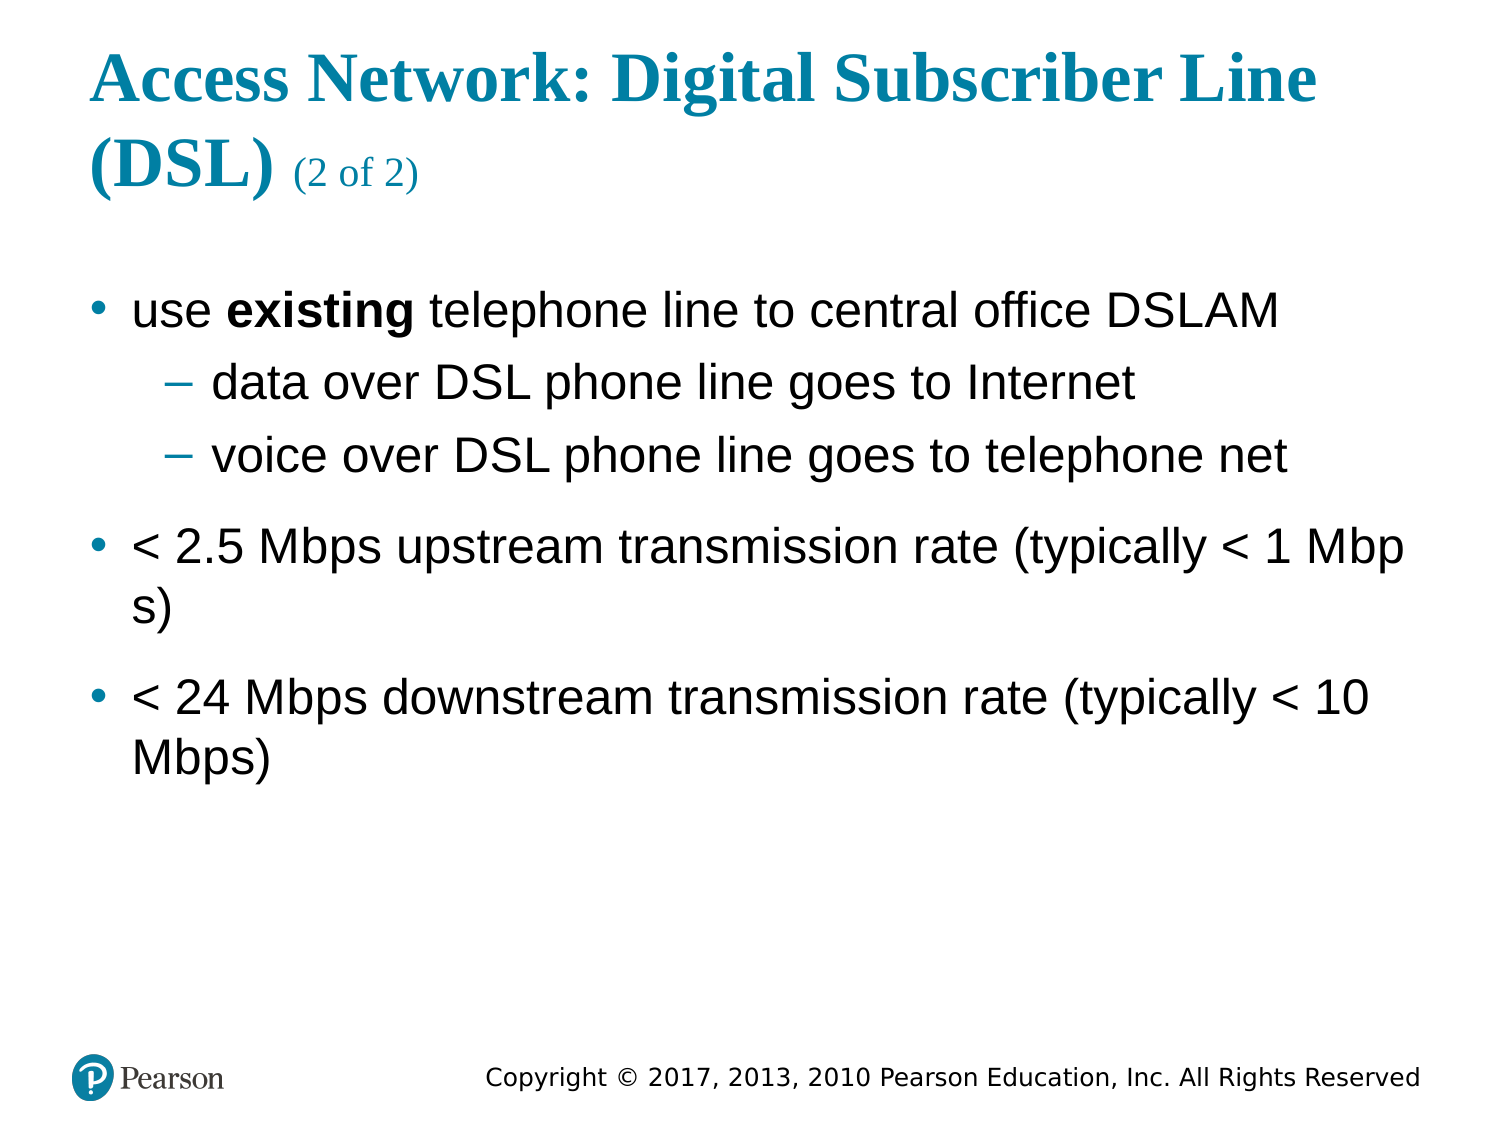

Access Network: Digital Subscriber Line (D S L) (2 of 2)
use existing telephone line to central office D S L A M
data over D S L phone line goes to Internet
voice over D S L phone line goes to telephone net
< 2.5 M b p s upstream transmission rate (typically < 1 M b p s)
< 24 M b p s downstream transmission rate (typically < 10 M b p s)